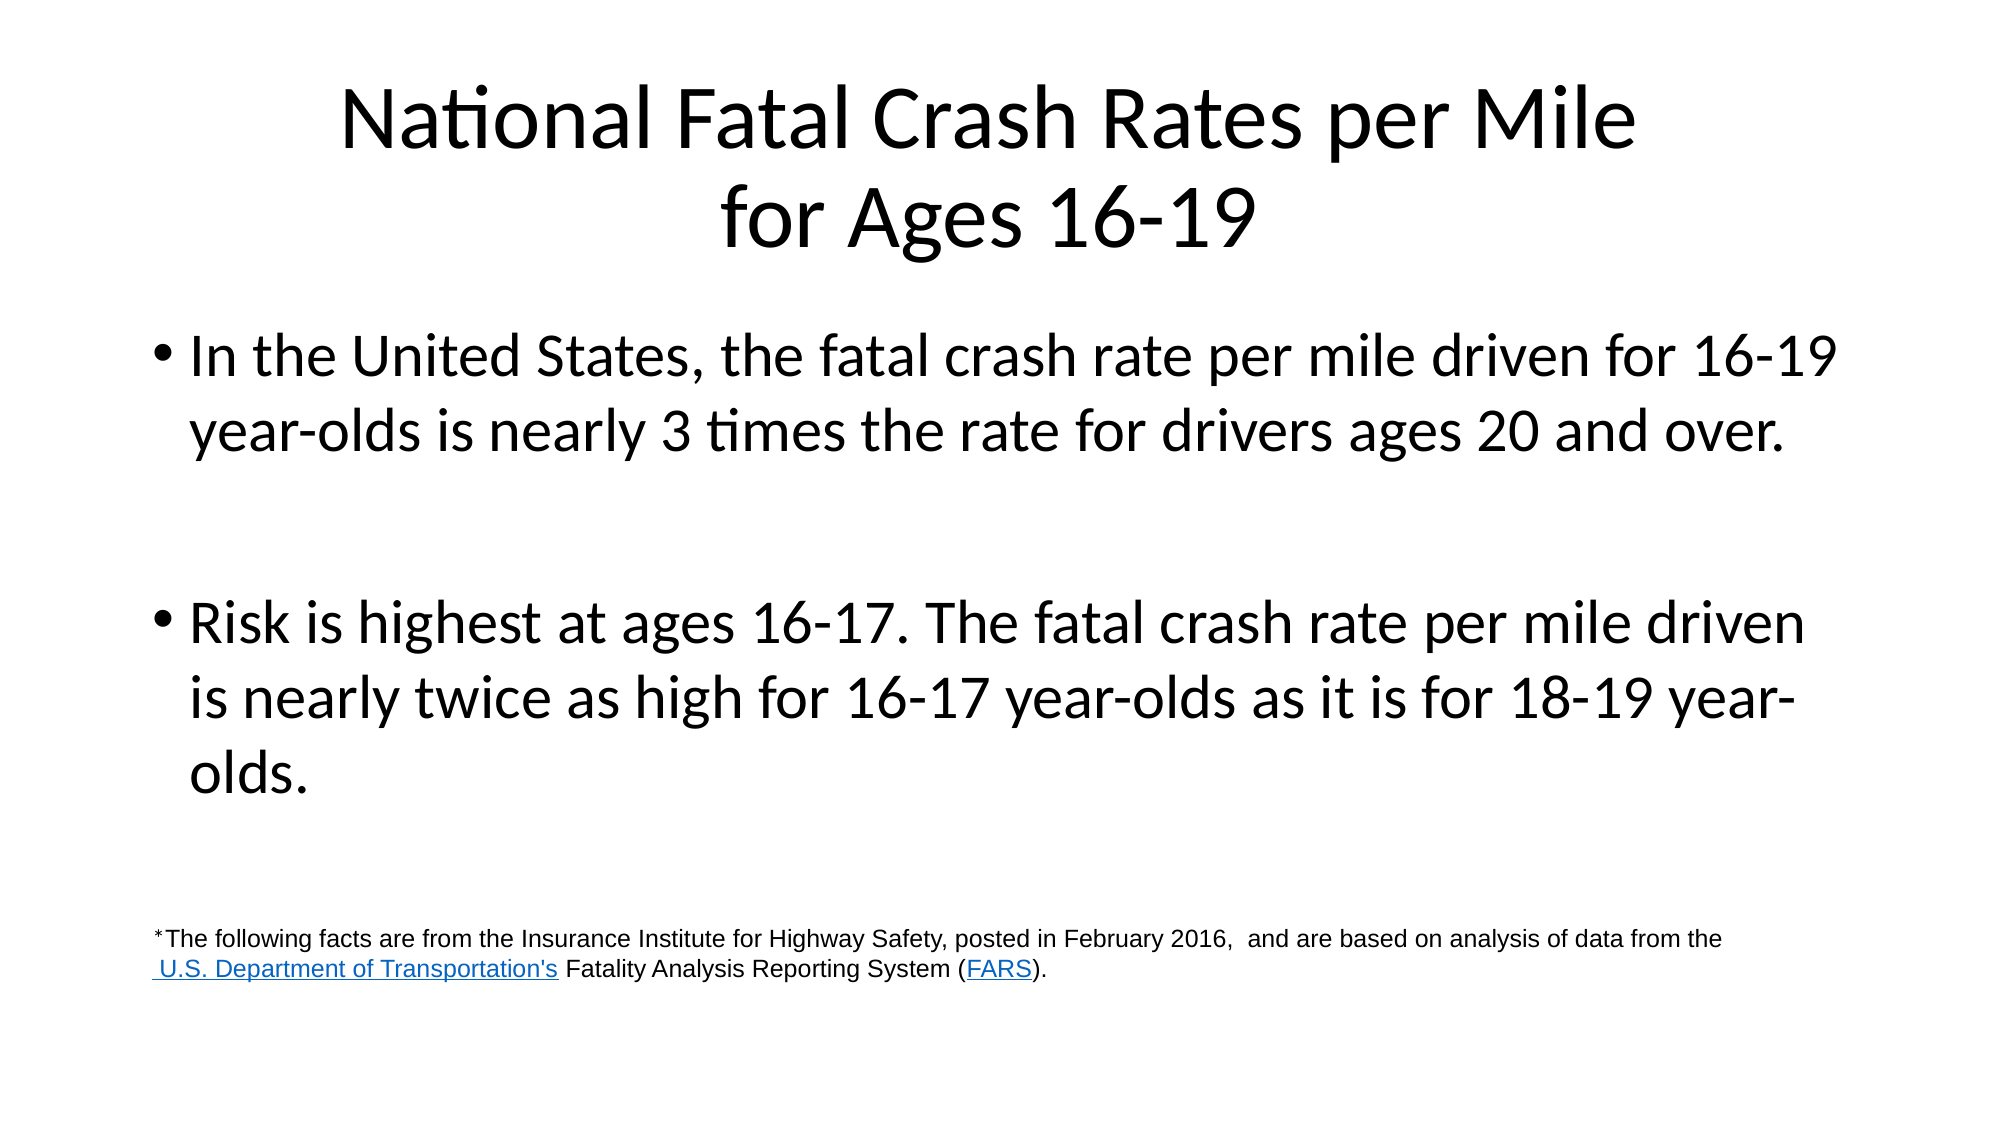

# National Fatal Crash Rates per Mile
for Ages 16-19
In the United States, the fatal crash rate per mile driven for 16-19 year-olds is nearly 3 times the rate for drivers ages 20 and over.

Risk is highest at ages 16-17. The fatal crash rate per mile driven is nearly twice as high for 16-17 year-olds as it is for 18-19 year-olds.

*The following facts are from the Insurance Institute for Highway Safety, posted in February 2016,  and are based on analysis of data from the U.S. Department of Transportation's Fatality Analysis Reporting System (FARS).